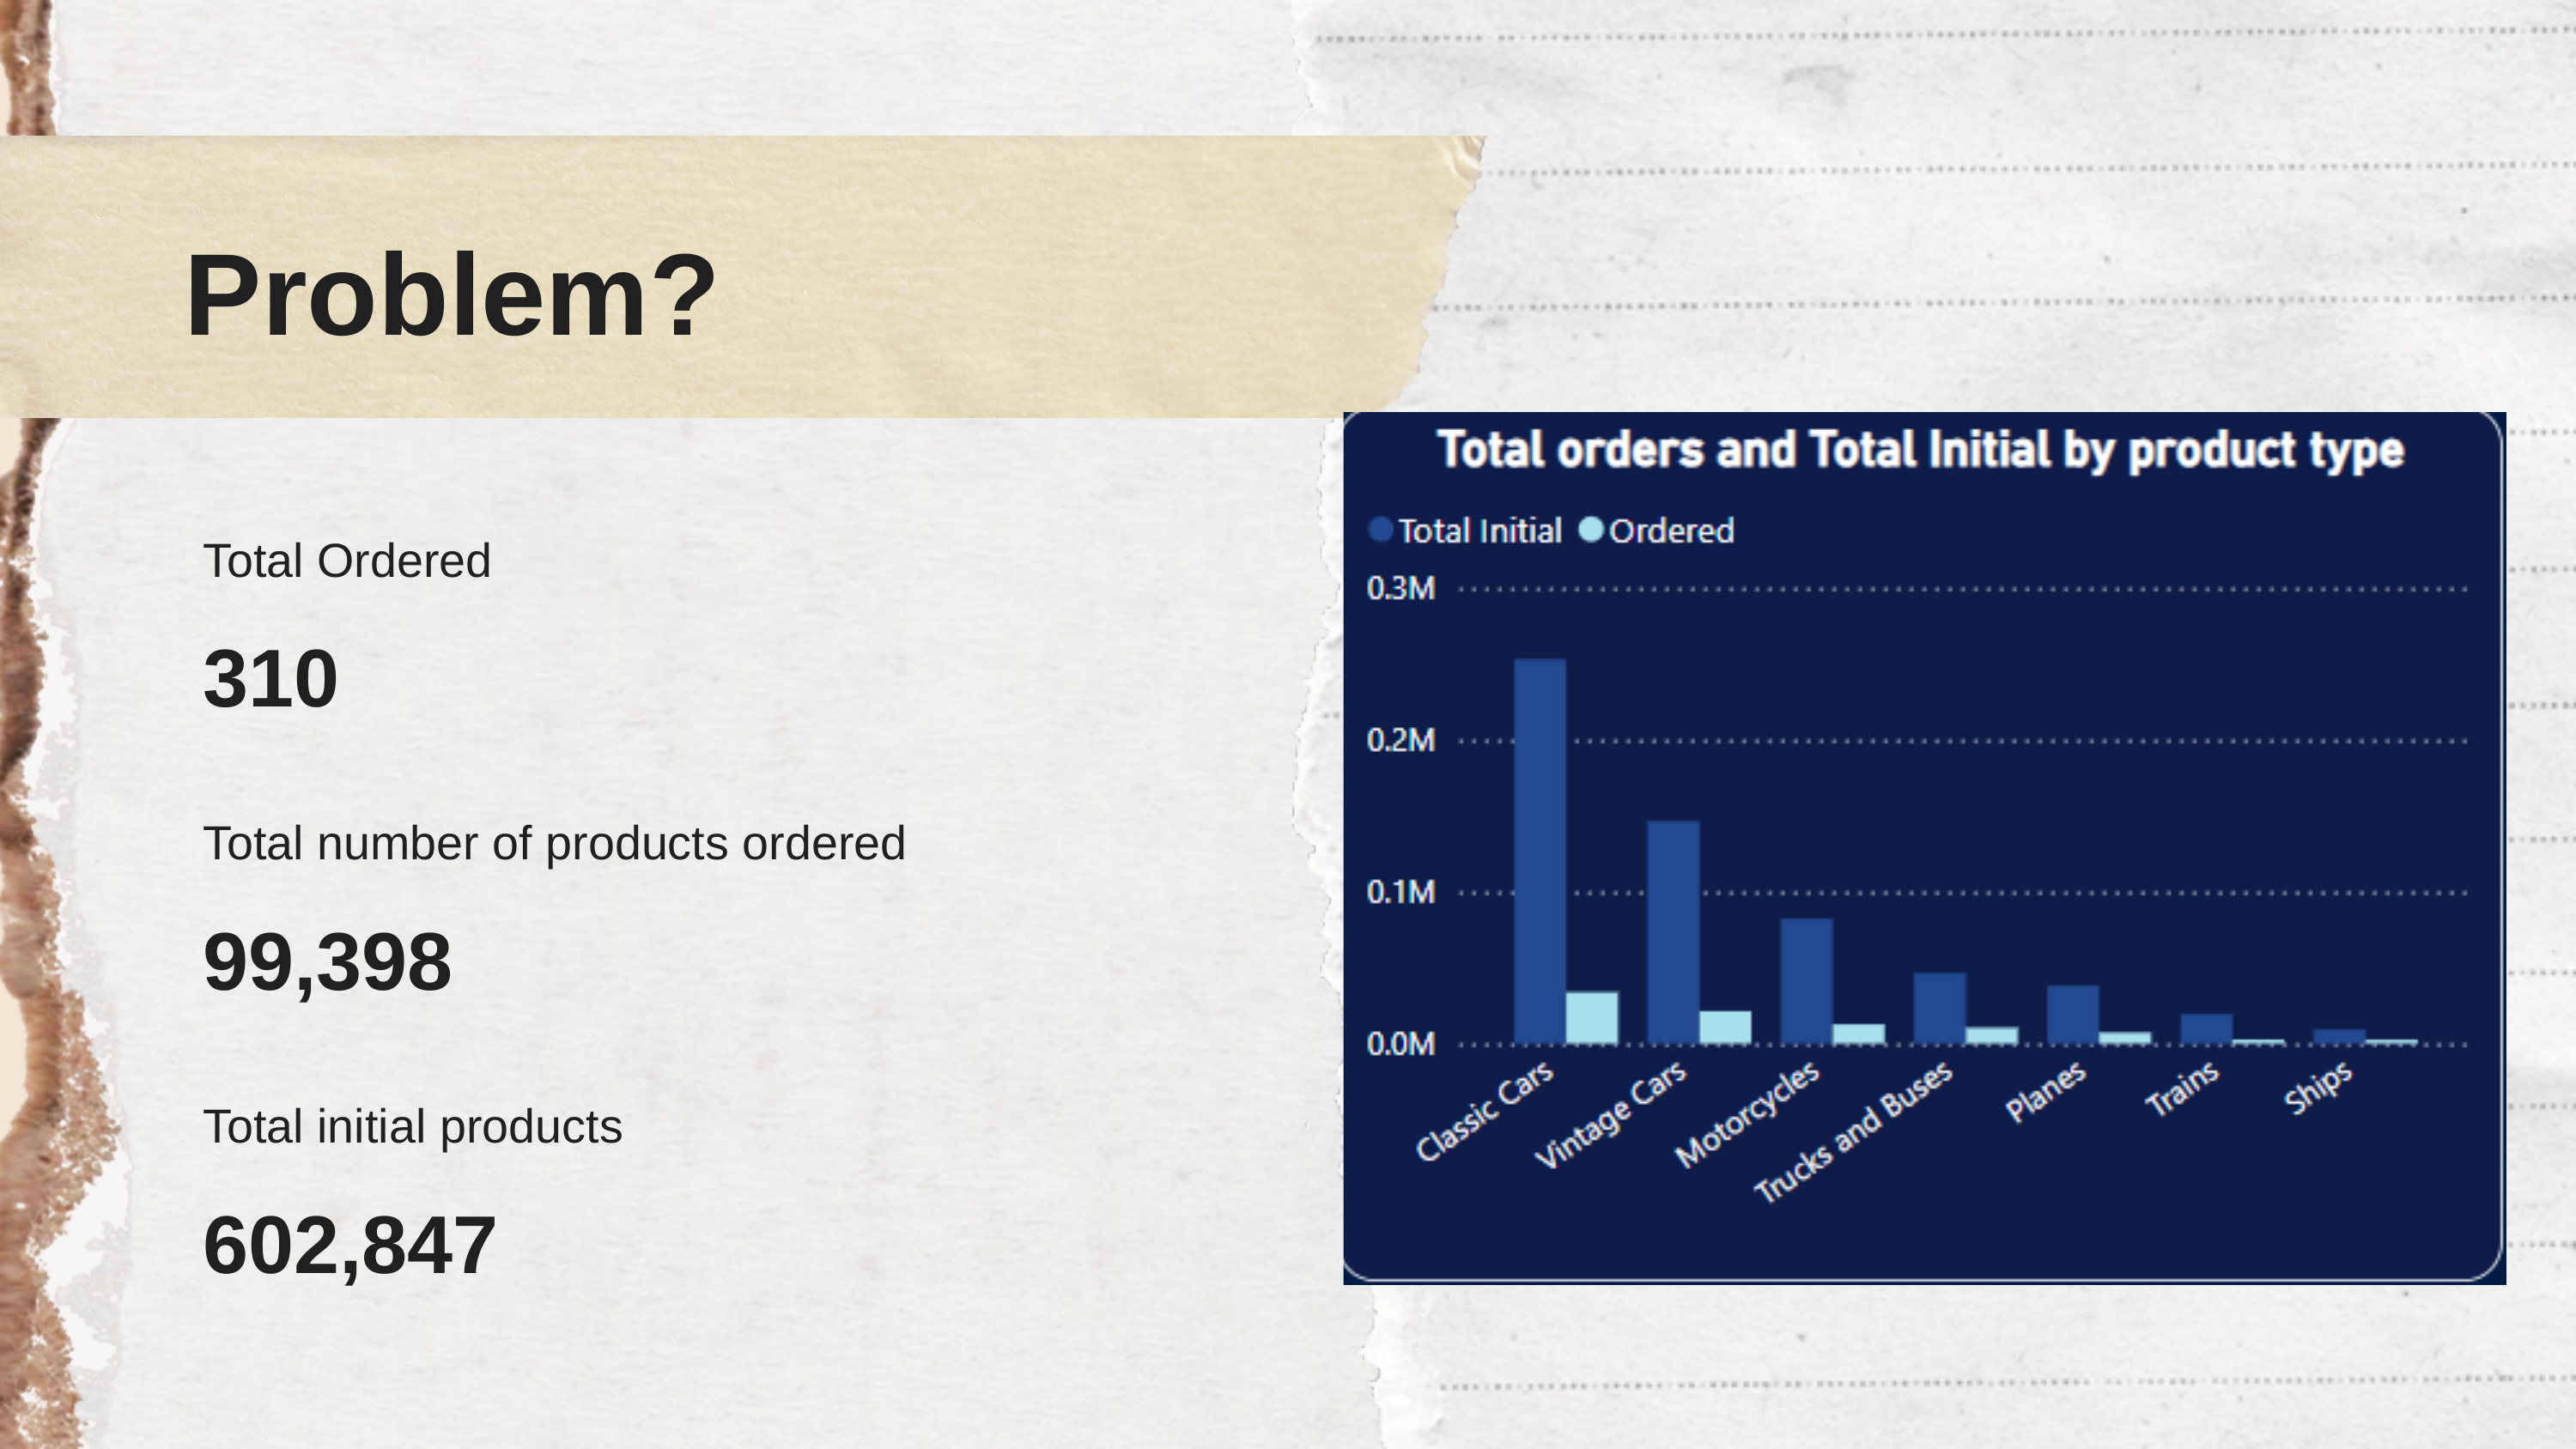

Problem?

Total Ordered
310
Total number of products ordered
99,398
Total initial products
602,847